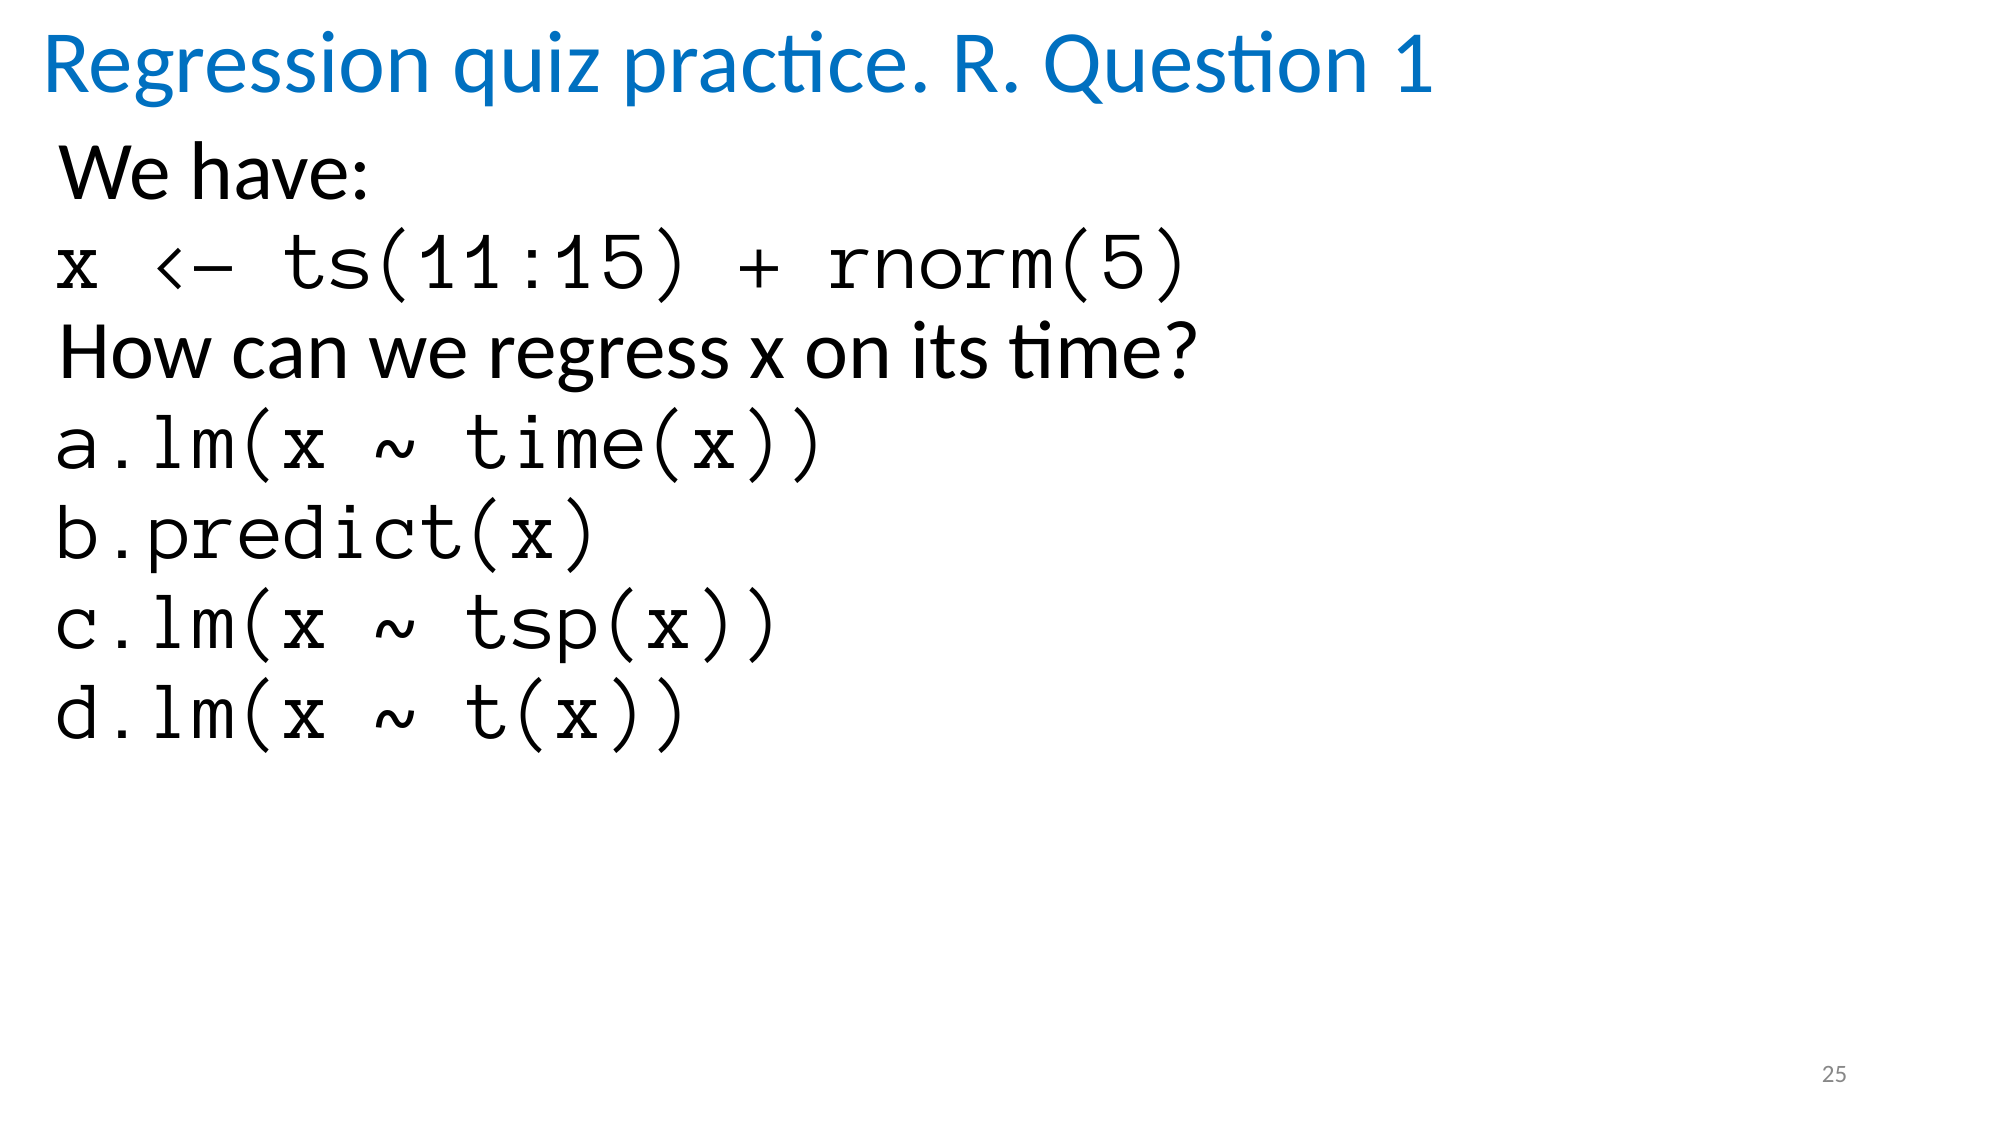

# Regression quiz practice. R. Question 1
We have:
x <- ts(11:15) + rnorm(5)
How can we regress x on its time?
lm(x ~ time(x))
predict(x)
lm(x ~ tsp(x))
lm(x ~ t(x))
25